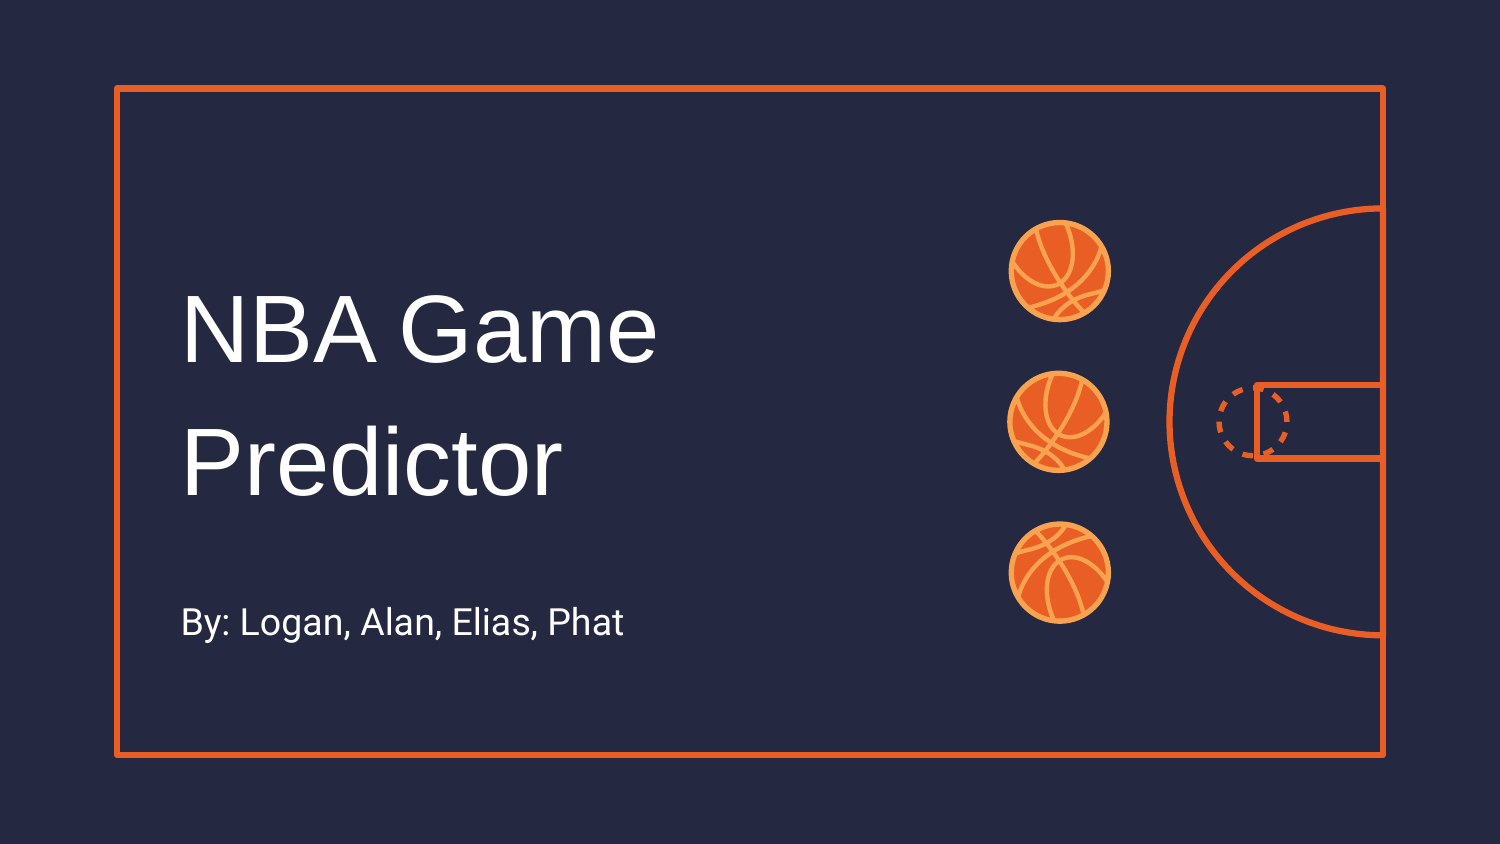

# NBA Game Predictor

By: Logan, Alan, Elias, Phat